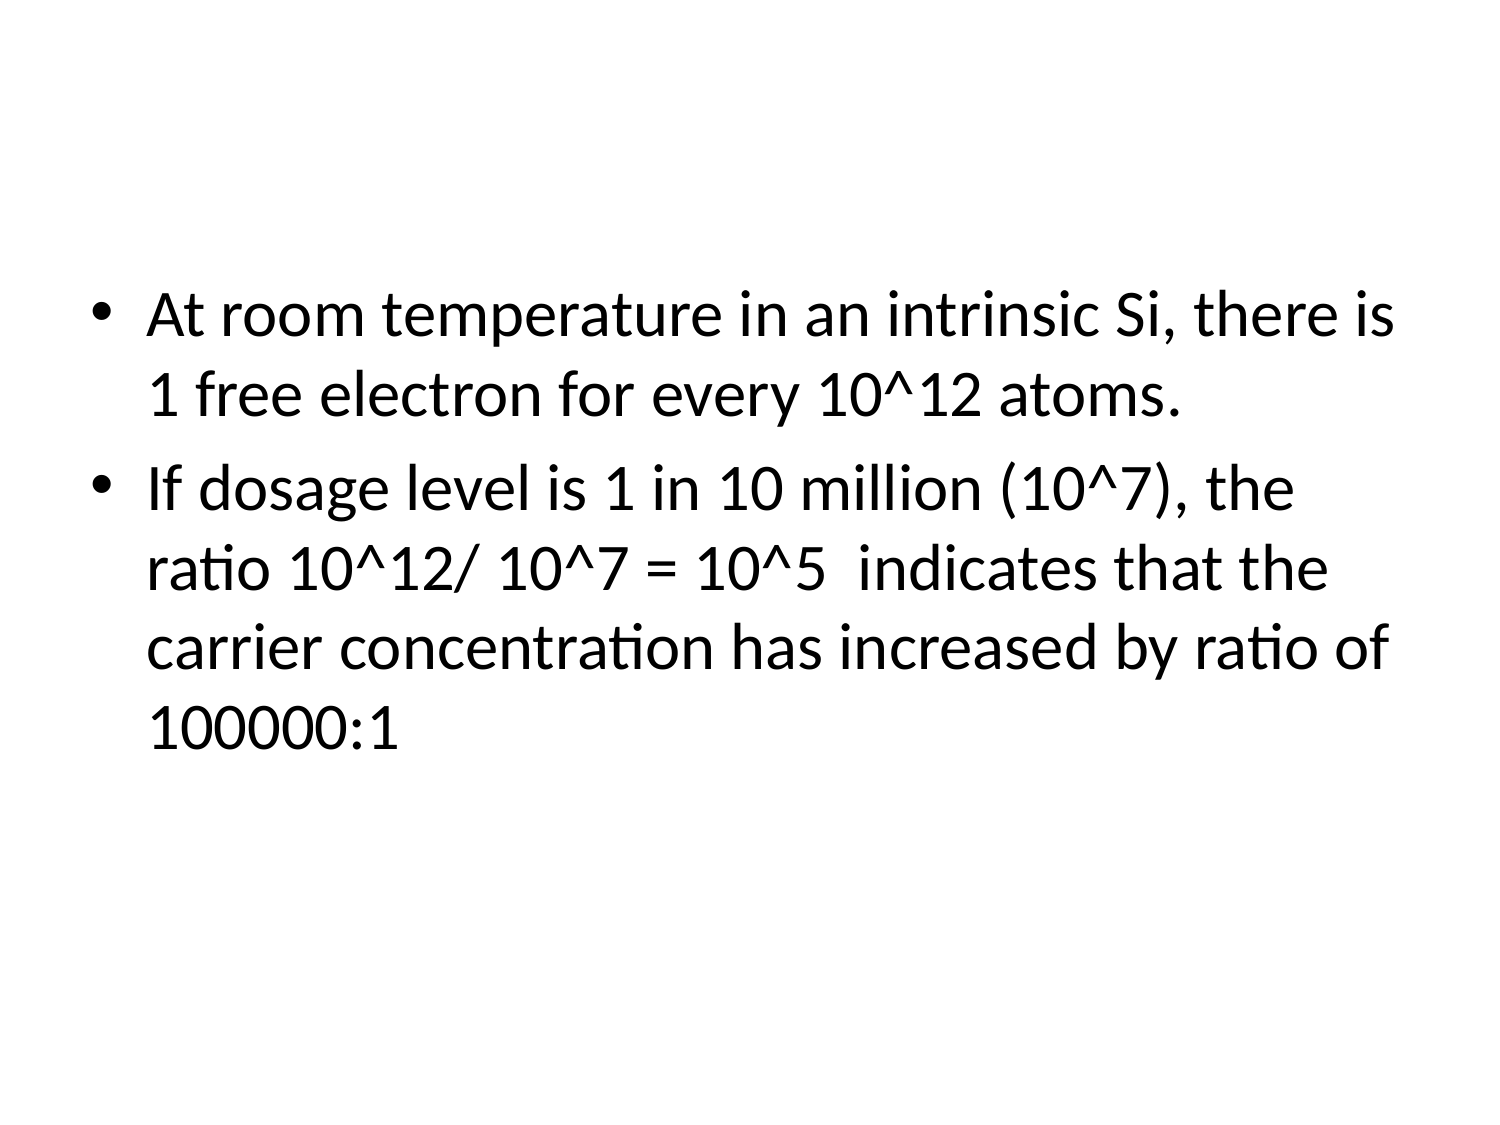

#
At room temperature in an intrinsic Si, there is 1 free electron for every 10^12 atoms.
If dosage level is 1 in 10 million (10^7), the ratio 10^12/ 10^7 = 10^5  indicates that the carrier concentration has increased by ratio of 100000:1